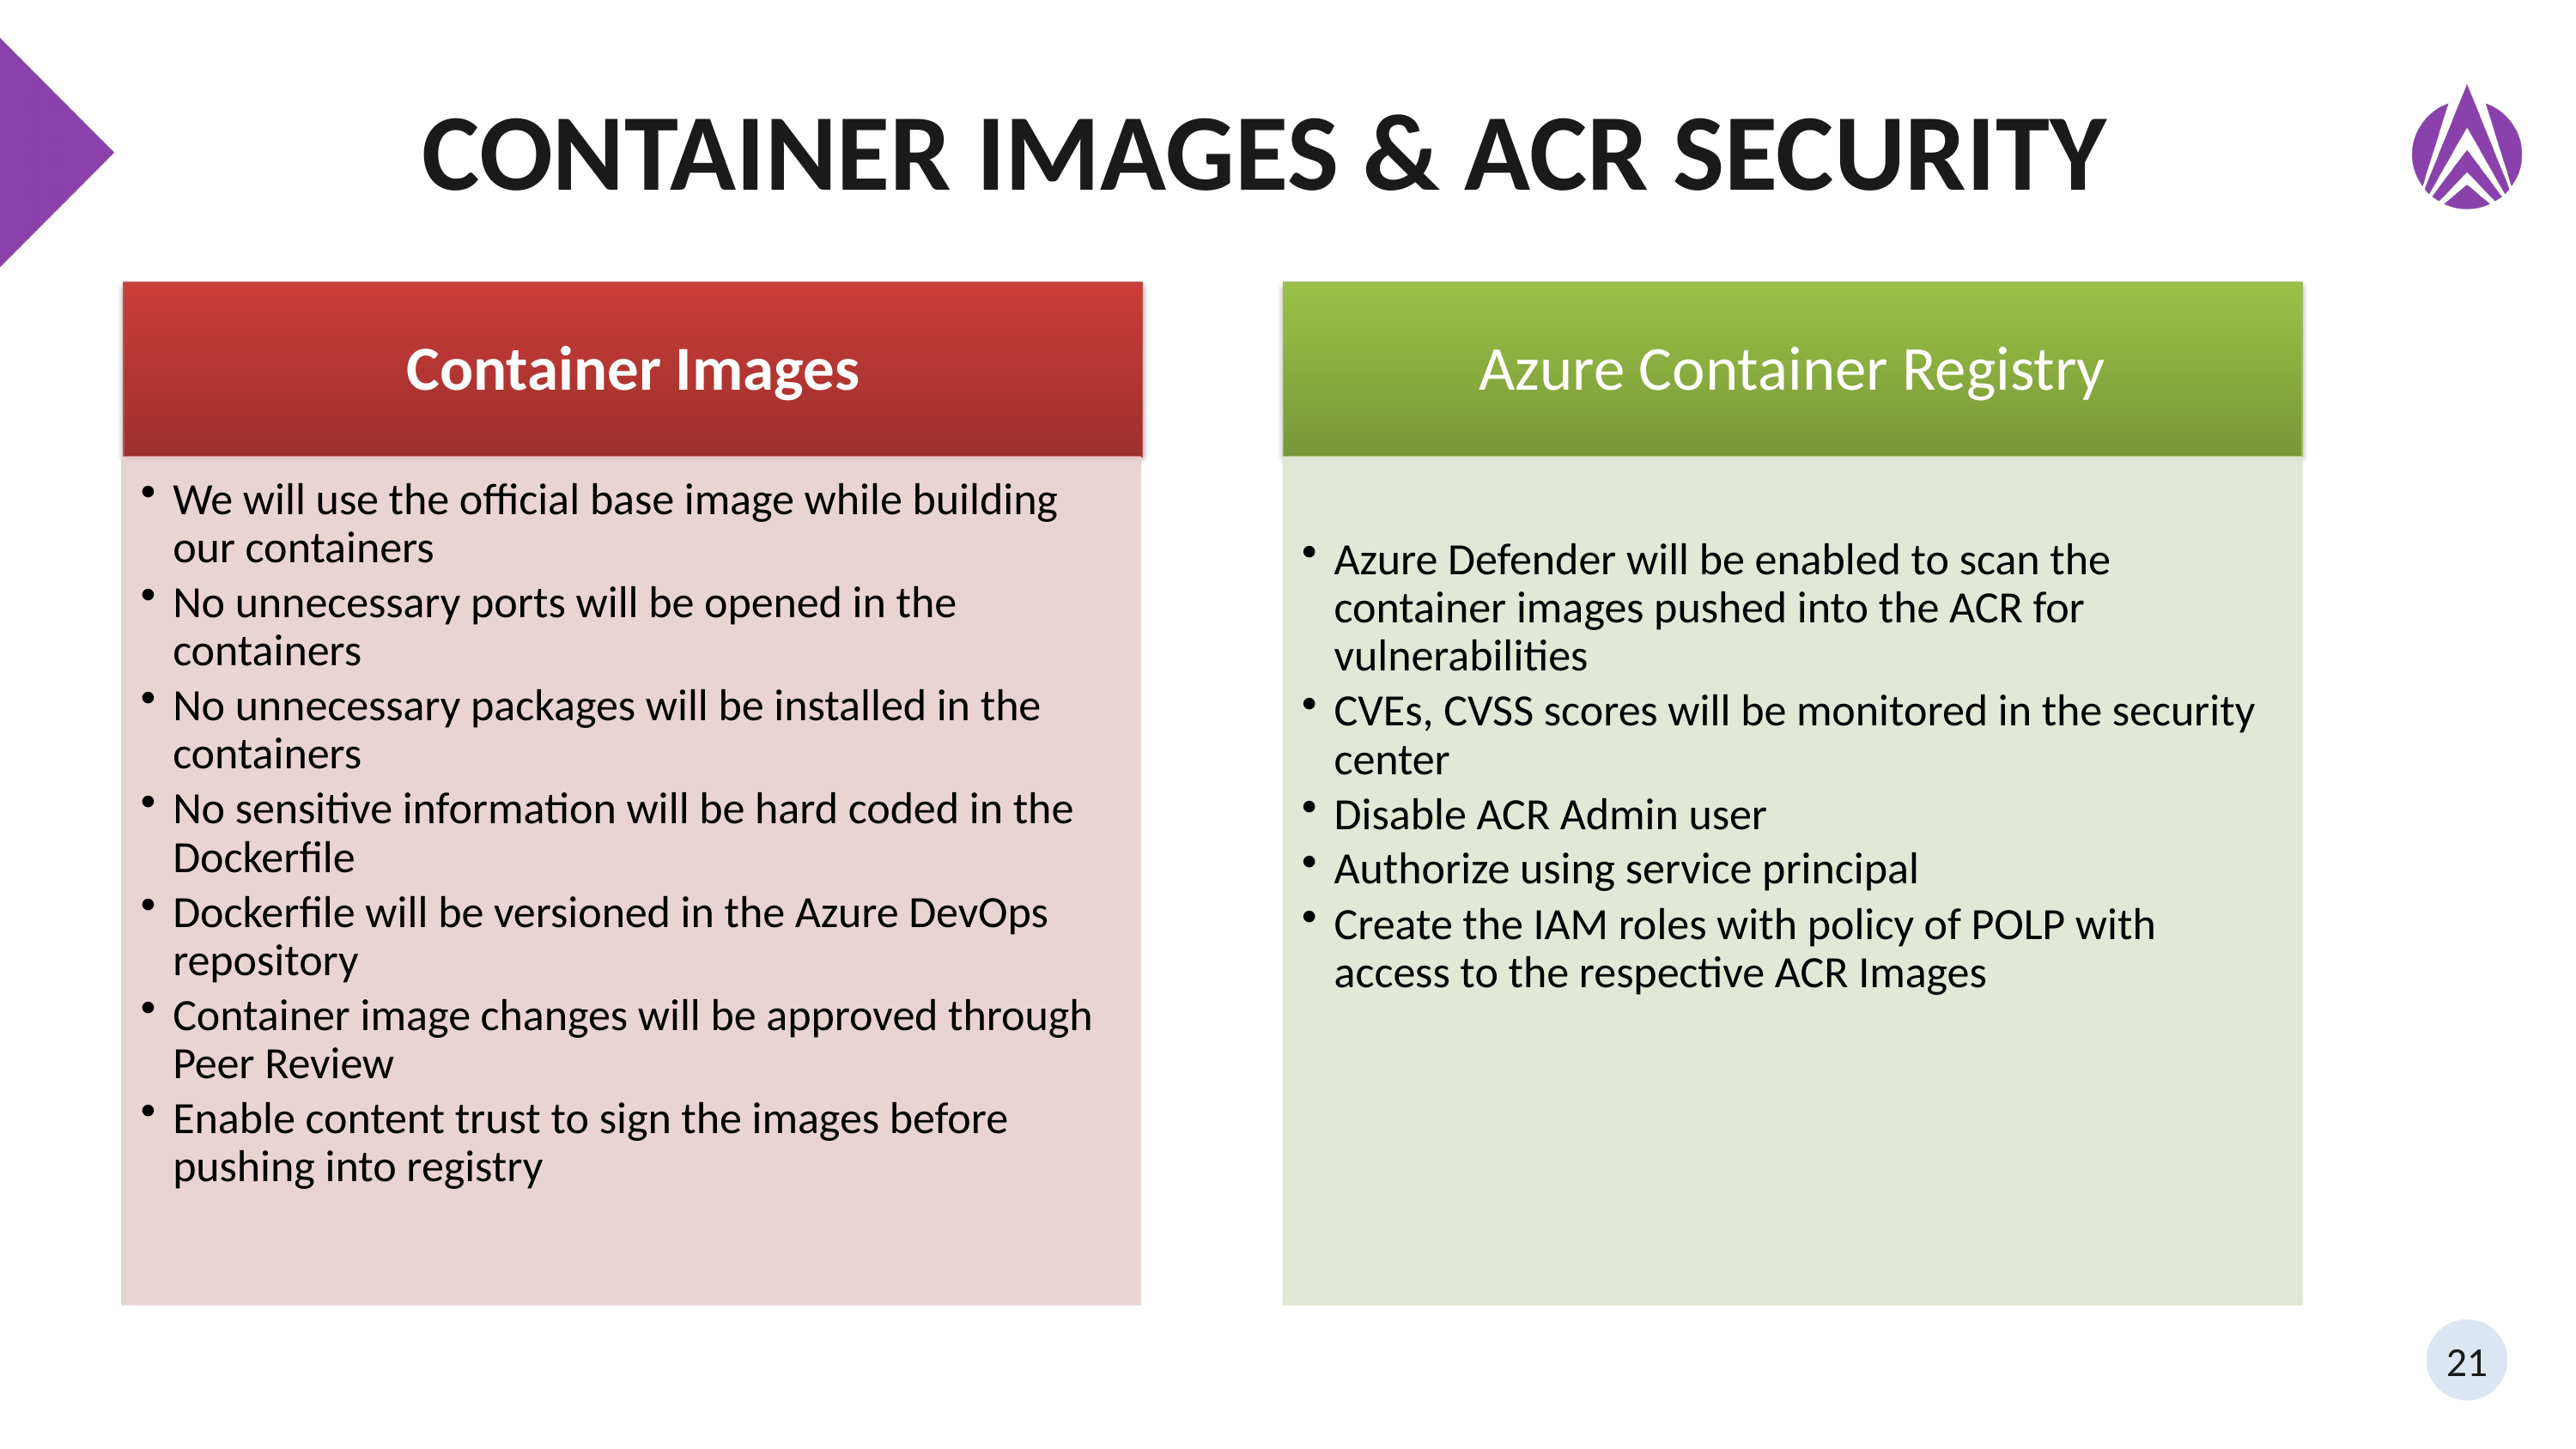

# Container images & ACR SECURITY

Container Images
We will use the official base image while building our containers
No unnecessary ports will be opened in the containers
No unnecessary packages will be installed in the containers
No sensitive information will be hard coded in the Dockerfile
Dockerfile will be versioned in the Azure DevOps repository
Container image changes will be approved through Peer Review
Enable content trust to sign the images before pushing into registry

Azure Container Registry

Azure Defender will be enabled to scan the container images pushed into the ACR for vulnerabilities
CVEs, CVSS scores will be monitored in the security center
Disable ACR Admin user
Authorize using service principal
Create the IAM roles with policy of POLP with access to the respective ACR Images